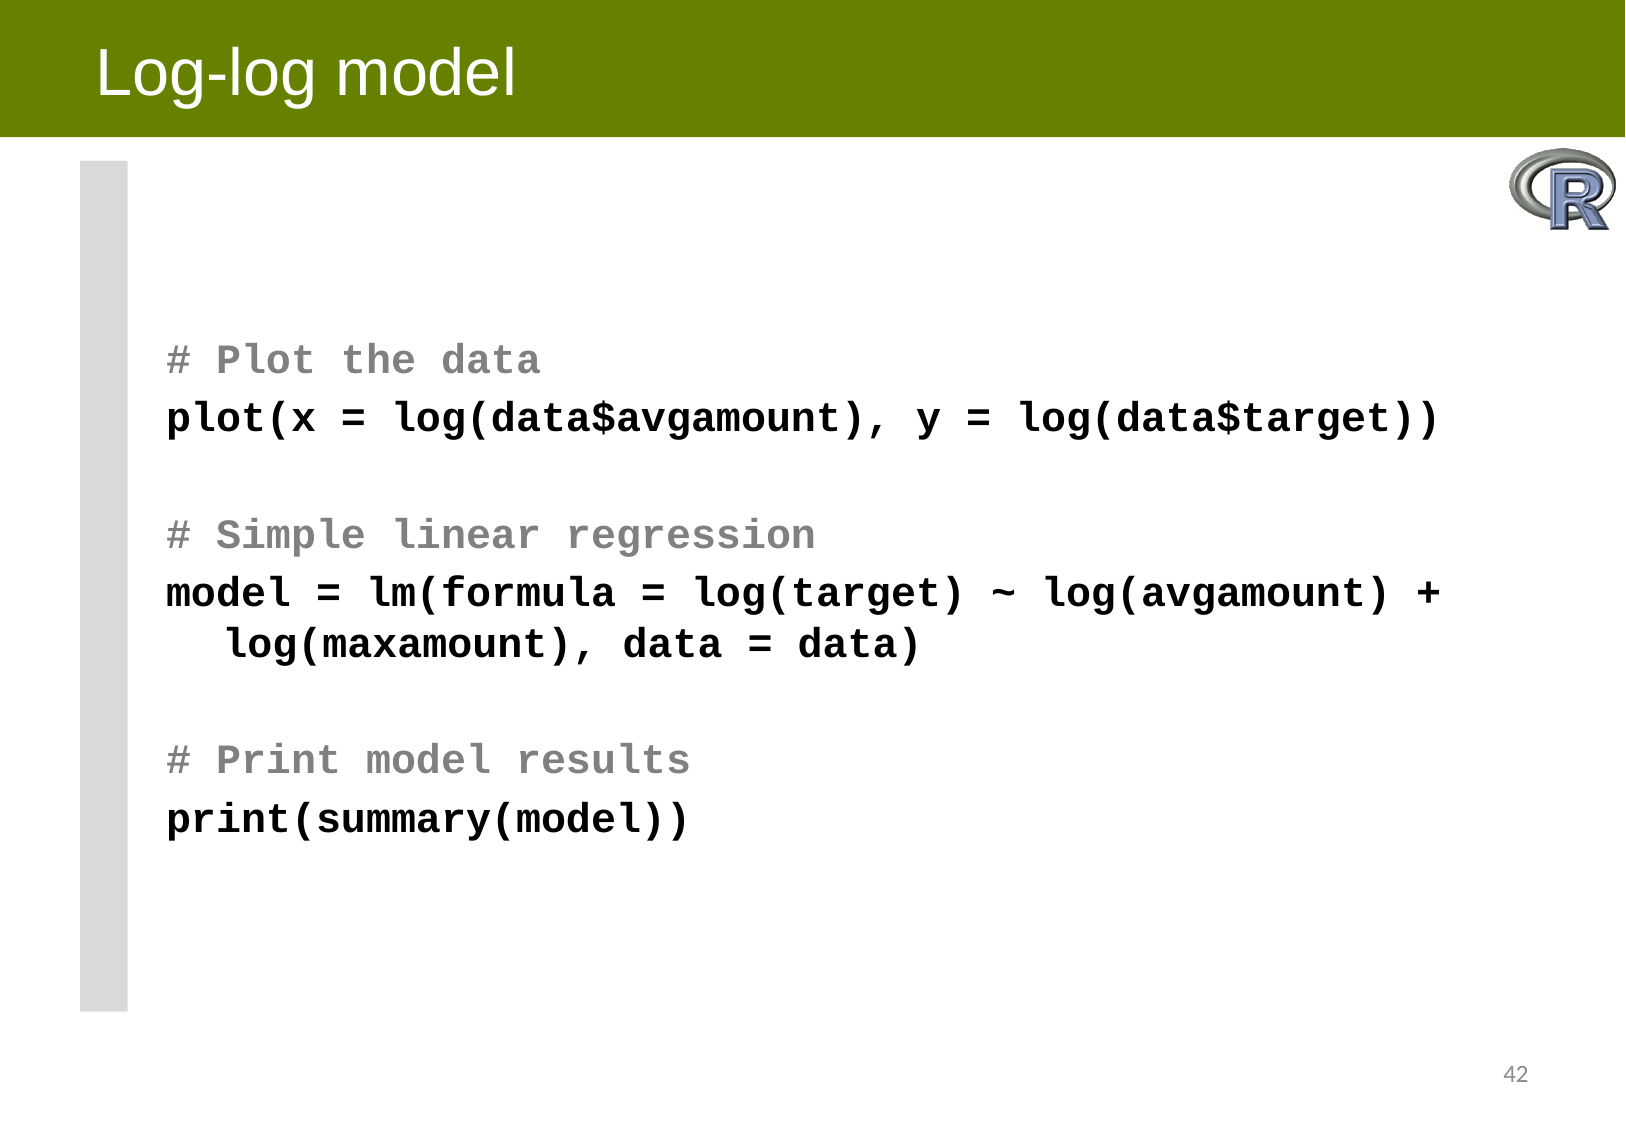

# Log-log model
# Plot the data
plot(x = log(data$avgamount), y = log(data$target))

# Simple linear regression
model = lm(formula = log(target) ~ log(avgamount) + log(maxamount), data = data)

# Print model results
print(summary(model))
42